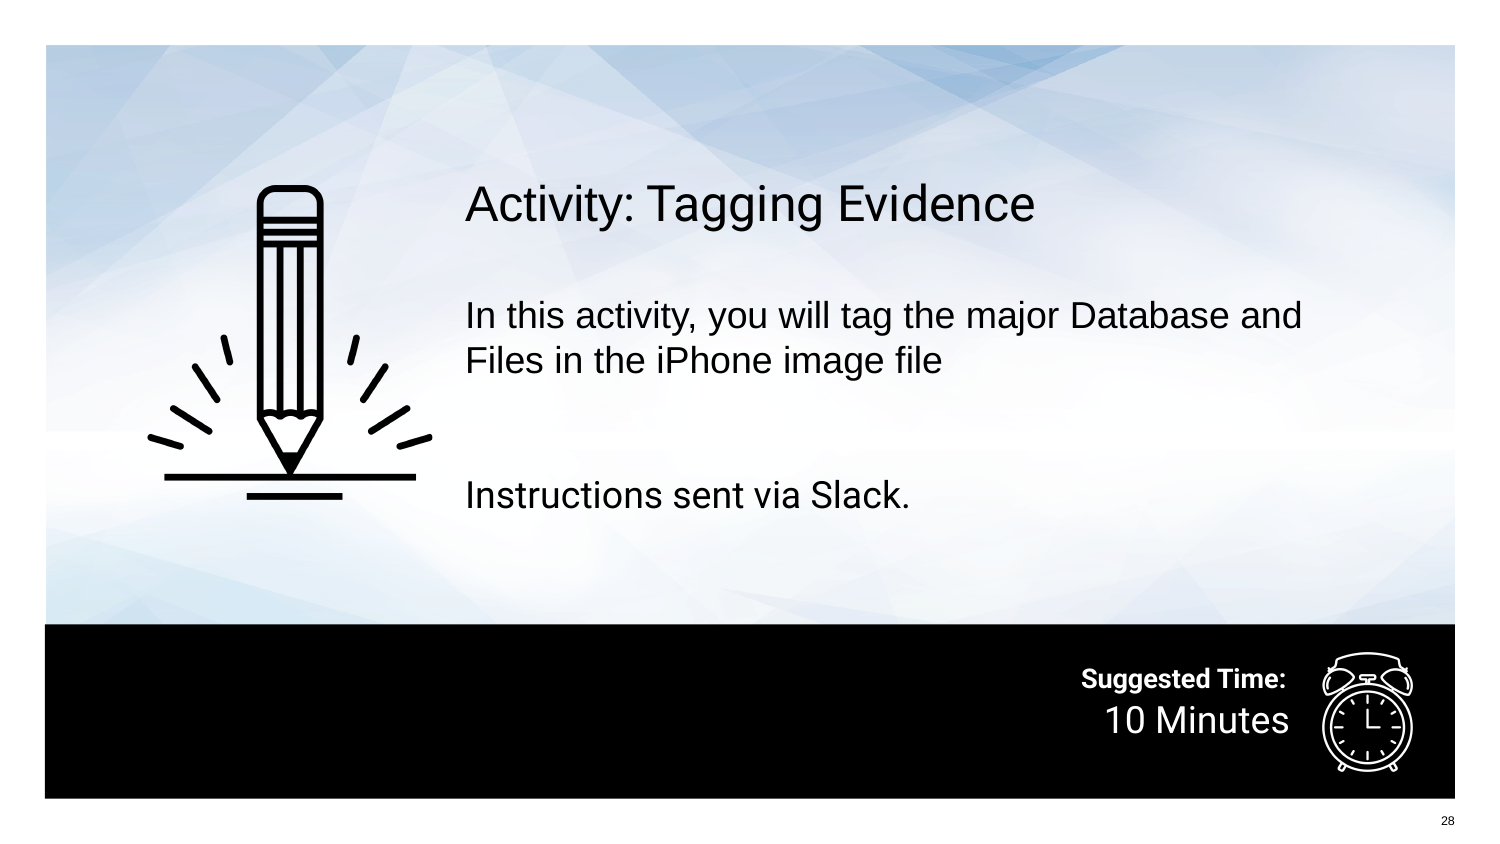

Activity: Tagging Evidence

In this activity, you will tag the major Database and Files in the iPhone image file

Instructions sent via Slack.
# 10 Minutes

28